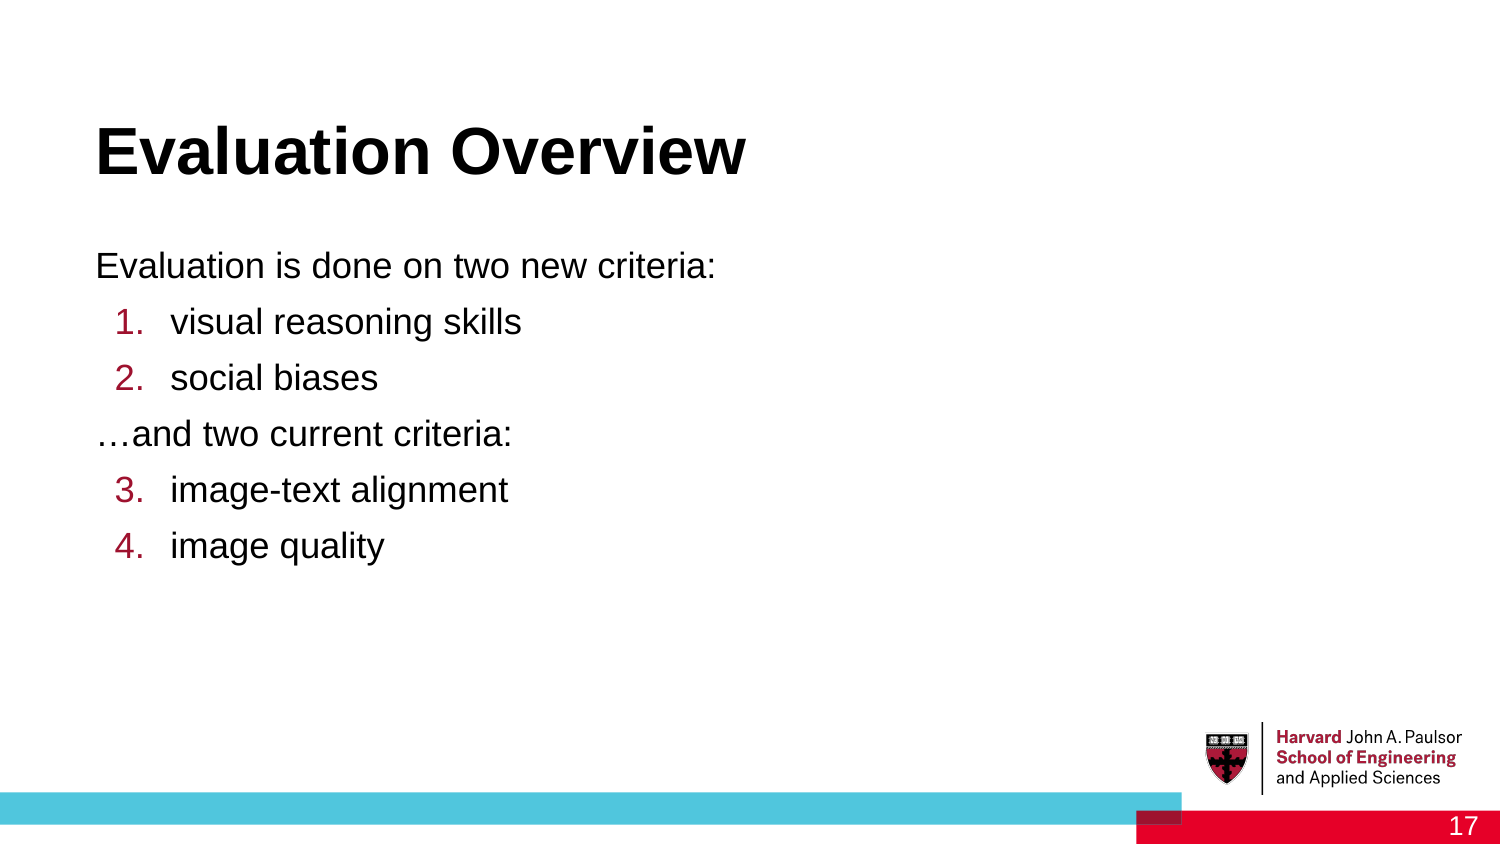

Evaluation Overview
# Evaluation is done on two new criteria:
visual reasoning skills
social biases
…and two current criteria:
image-text alignment
image quality
17